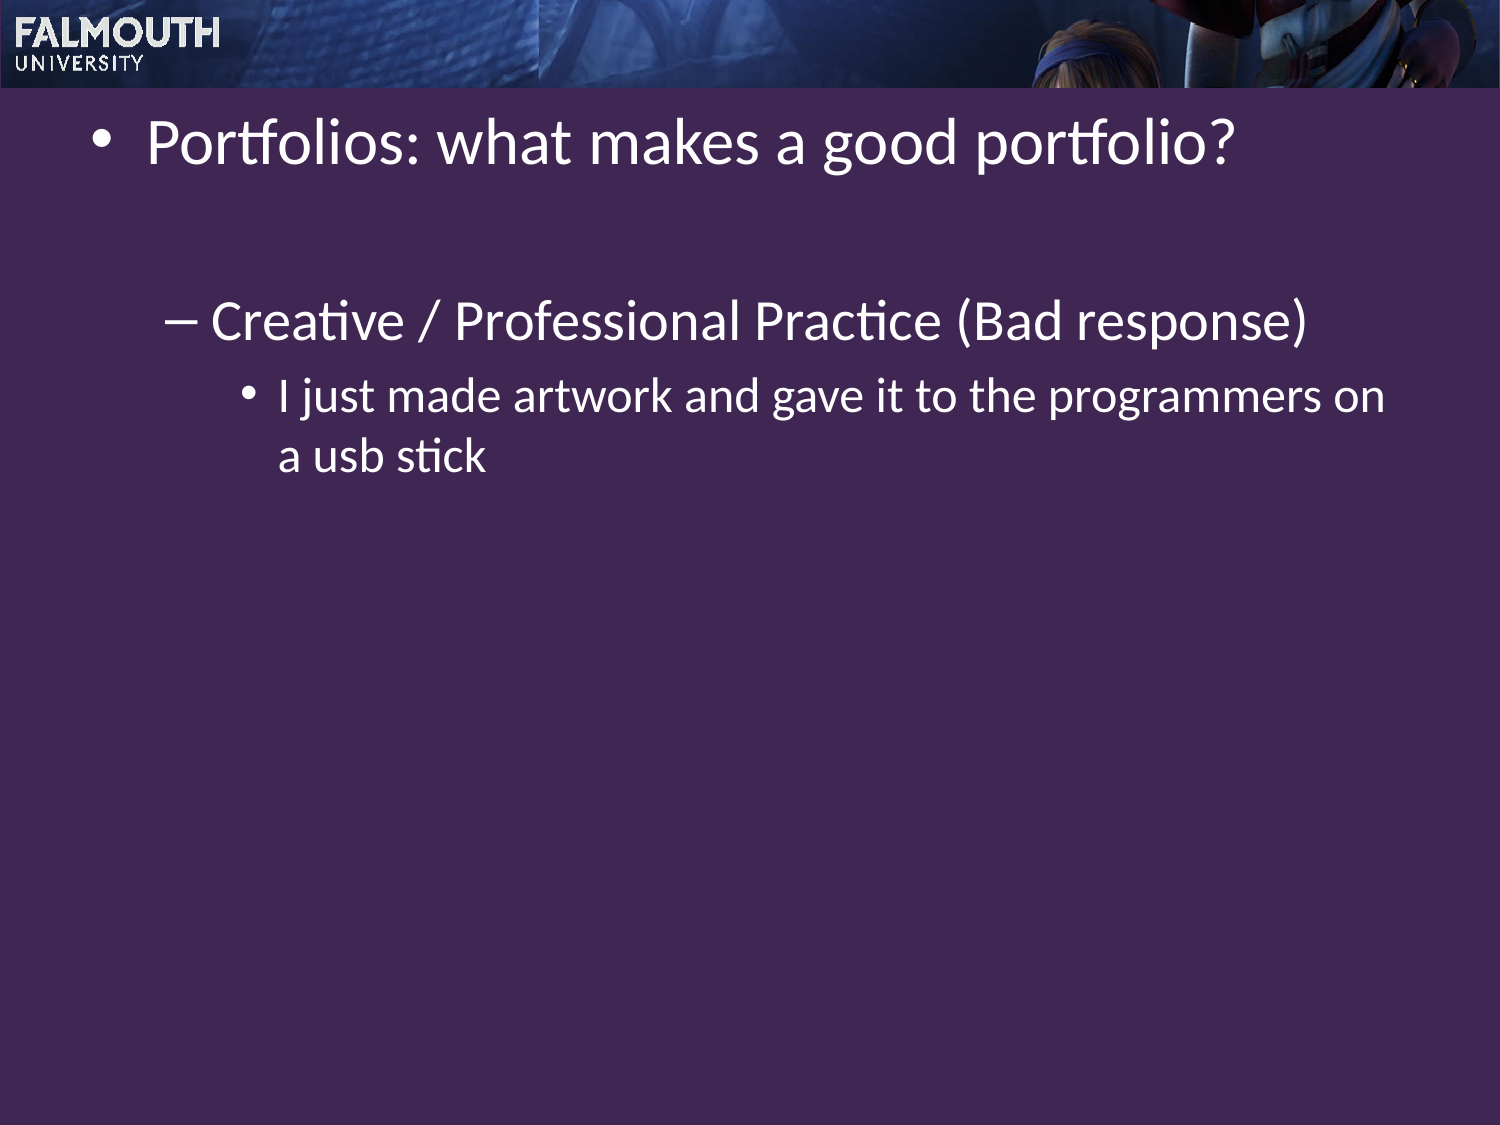

Portfolios: what makes a good portfolio?

Creative / Professional Practice (Bad response)
I just made artwork and gave it to the programmers on a usb stick